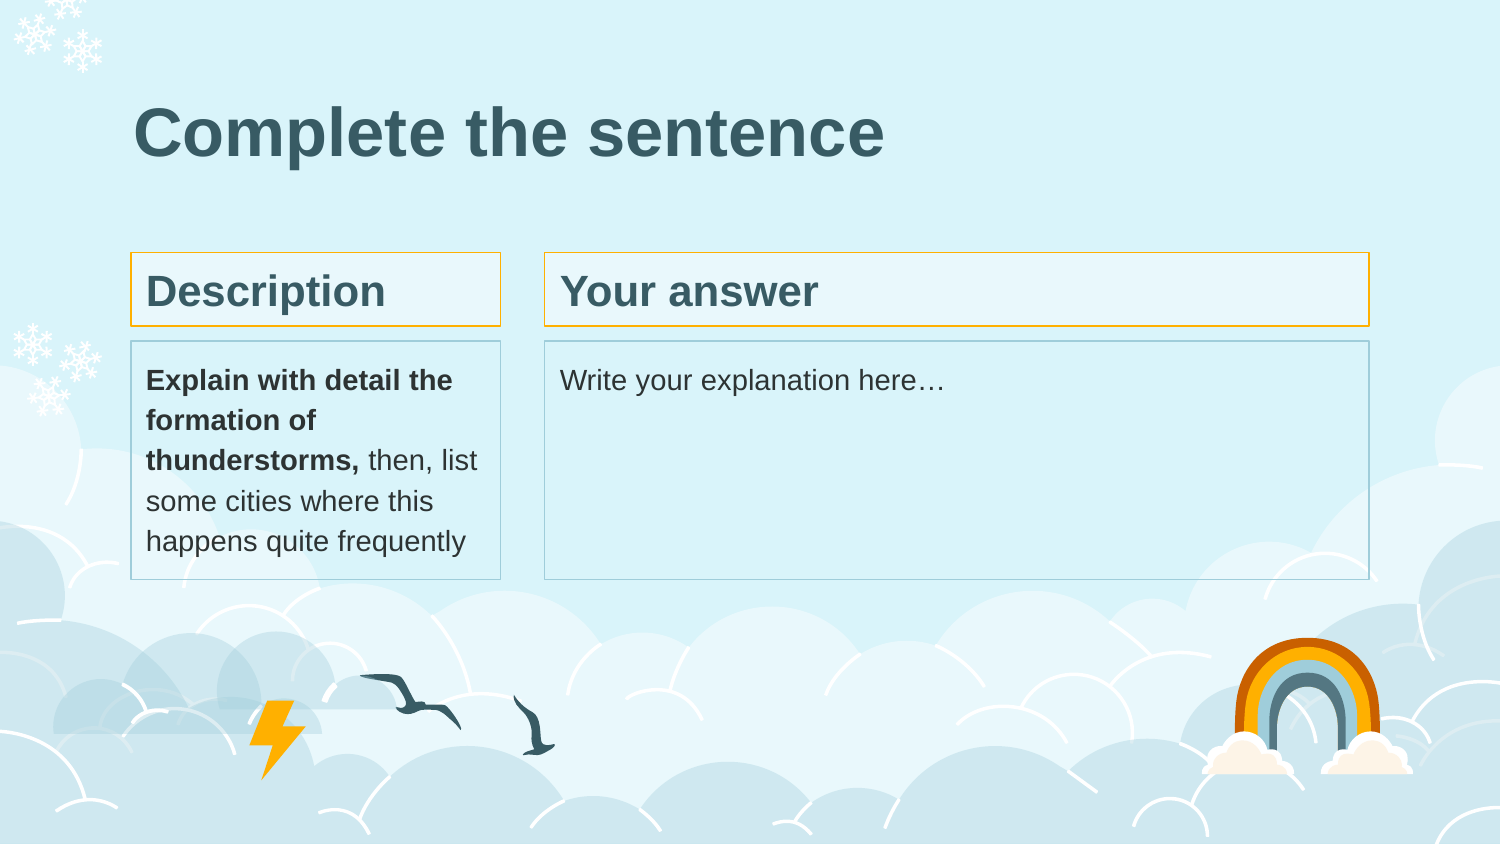

# Complete the sentence
Description
Your answer
Explain with detail the formation of  thunderstorms, then, list some cities where this happens quite frequently
Write your explanation here…